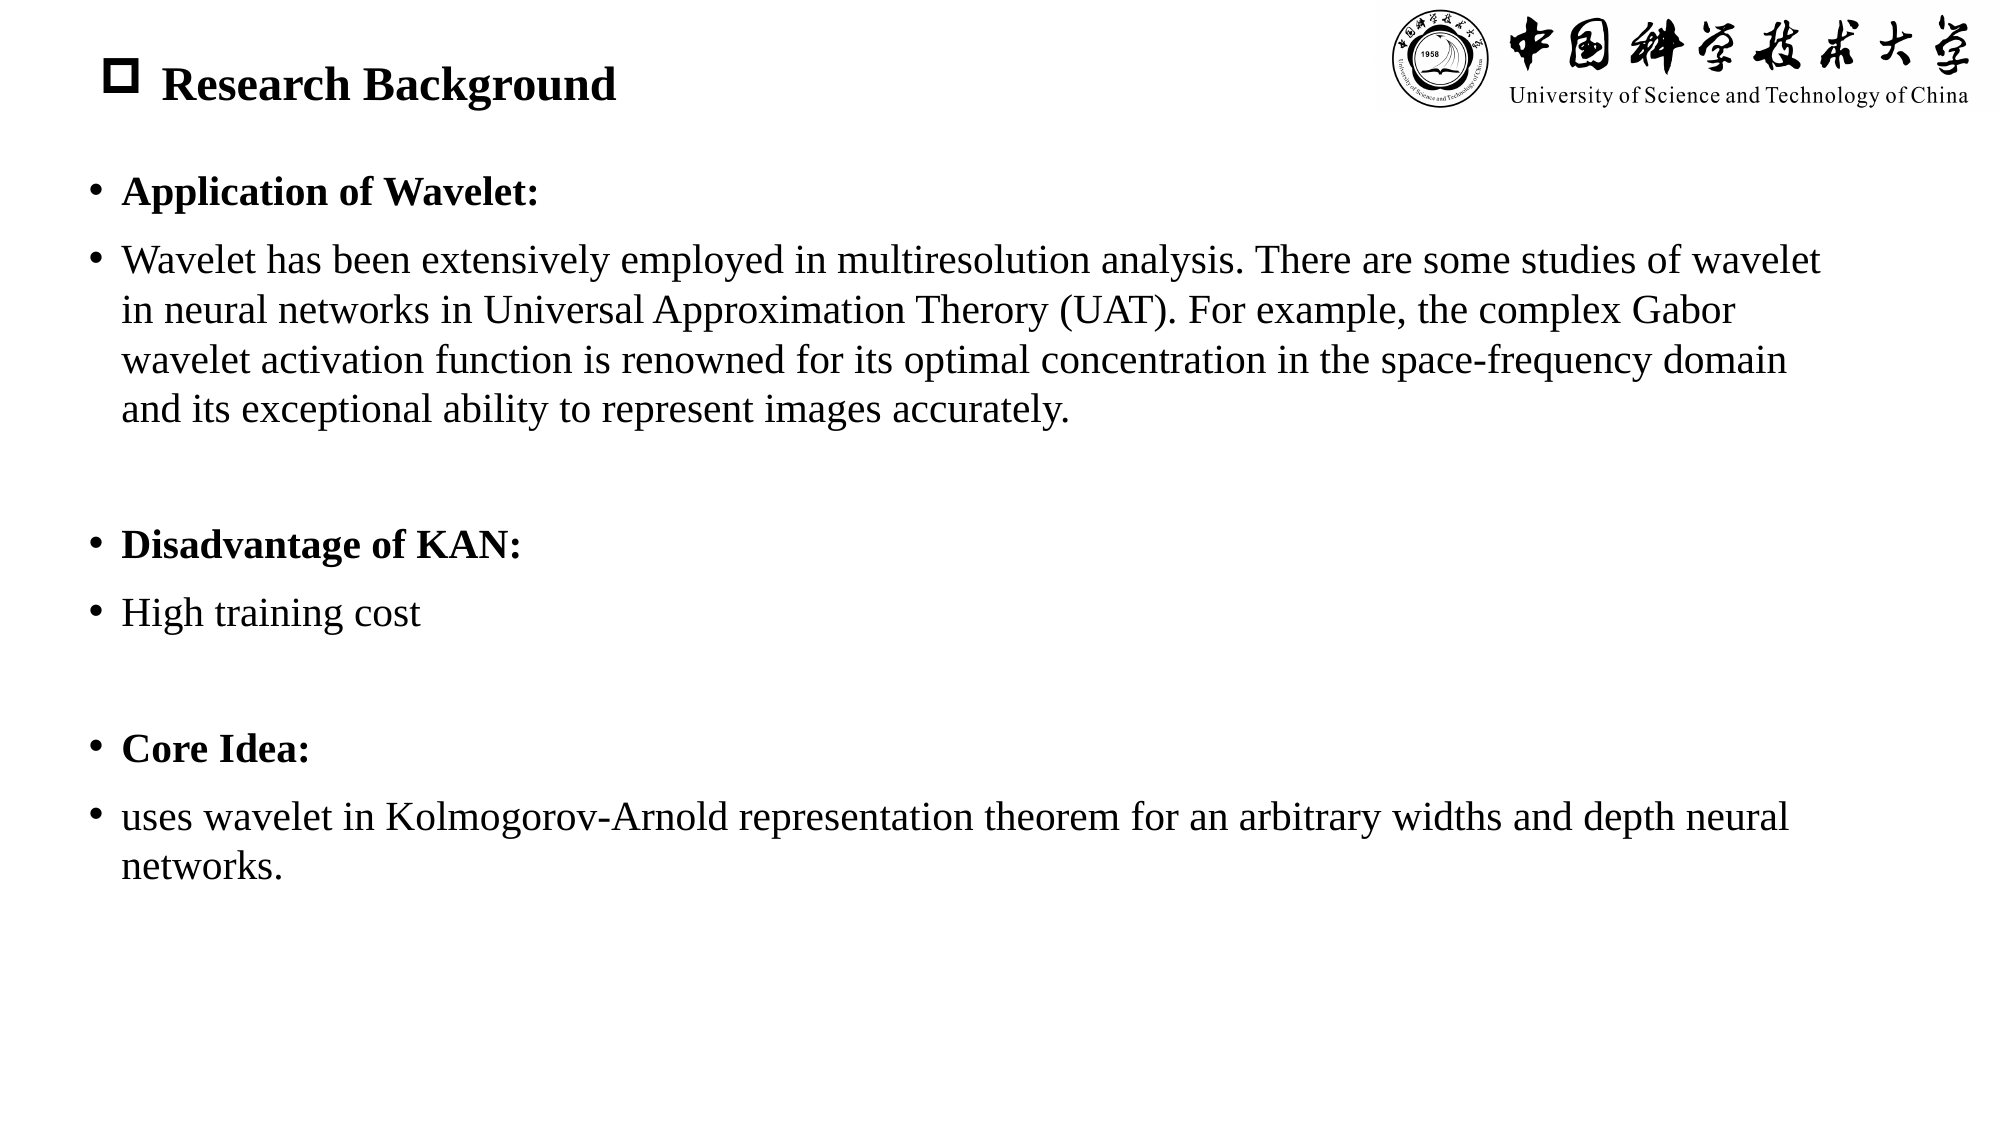

# Research Background
Application of Wavelet:
Wavelet has been extensively employed in multiresolution analysis. There are some studies of wavelet in neural networks in Universal Approximation Therory (UAT). For example, the complex Gabor wavelet activation function is renowned for its optimal concentration in the space-frequency domain and its exceptional ability to represent images accurately.

Disadvantage of KAN:
High training cost

Core Idea:
uses wavelet in Kolmogorov-Arnold representation theorem for an arbitrary widths and depth neural networks.